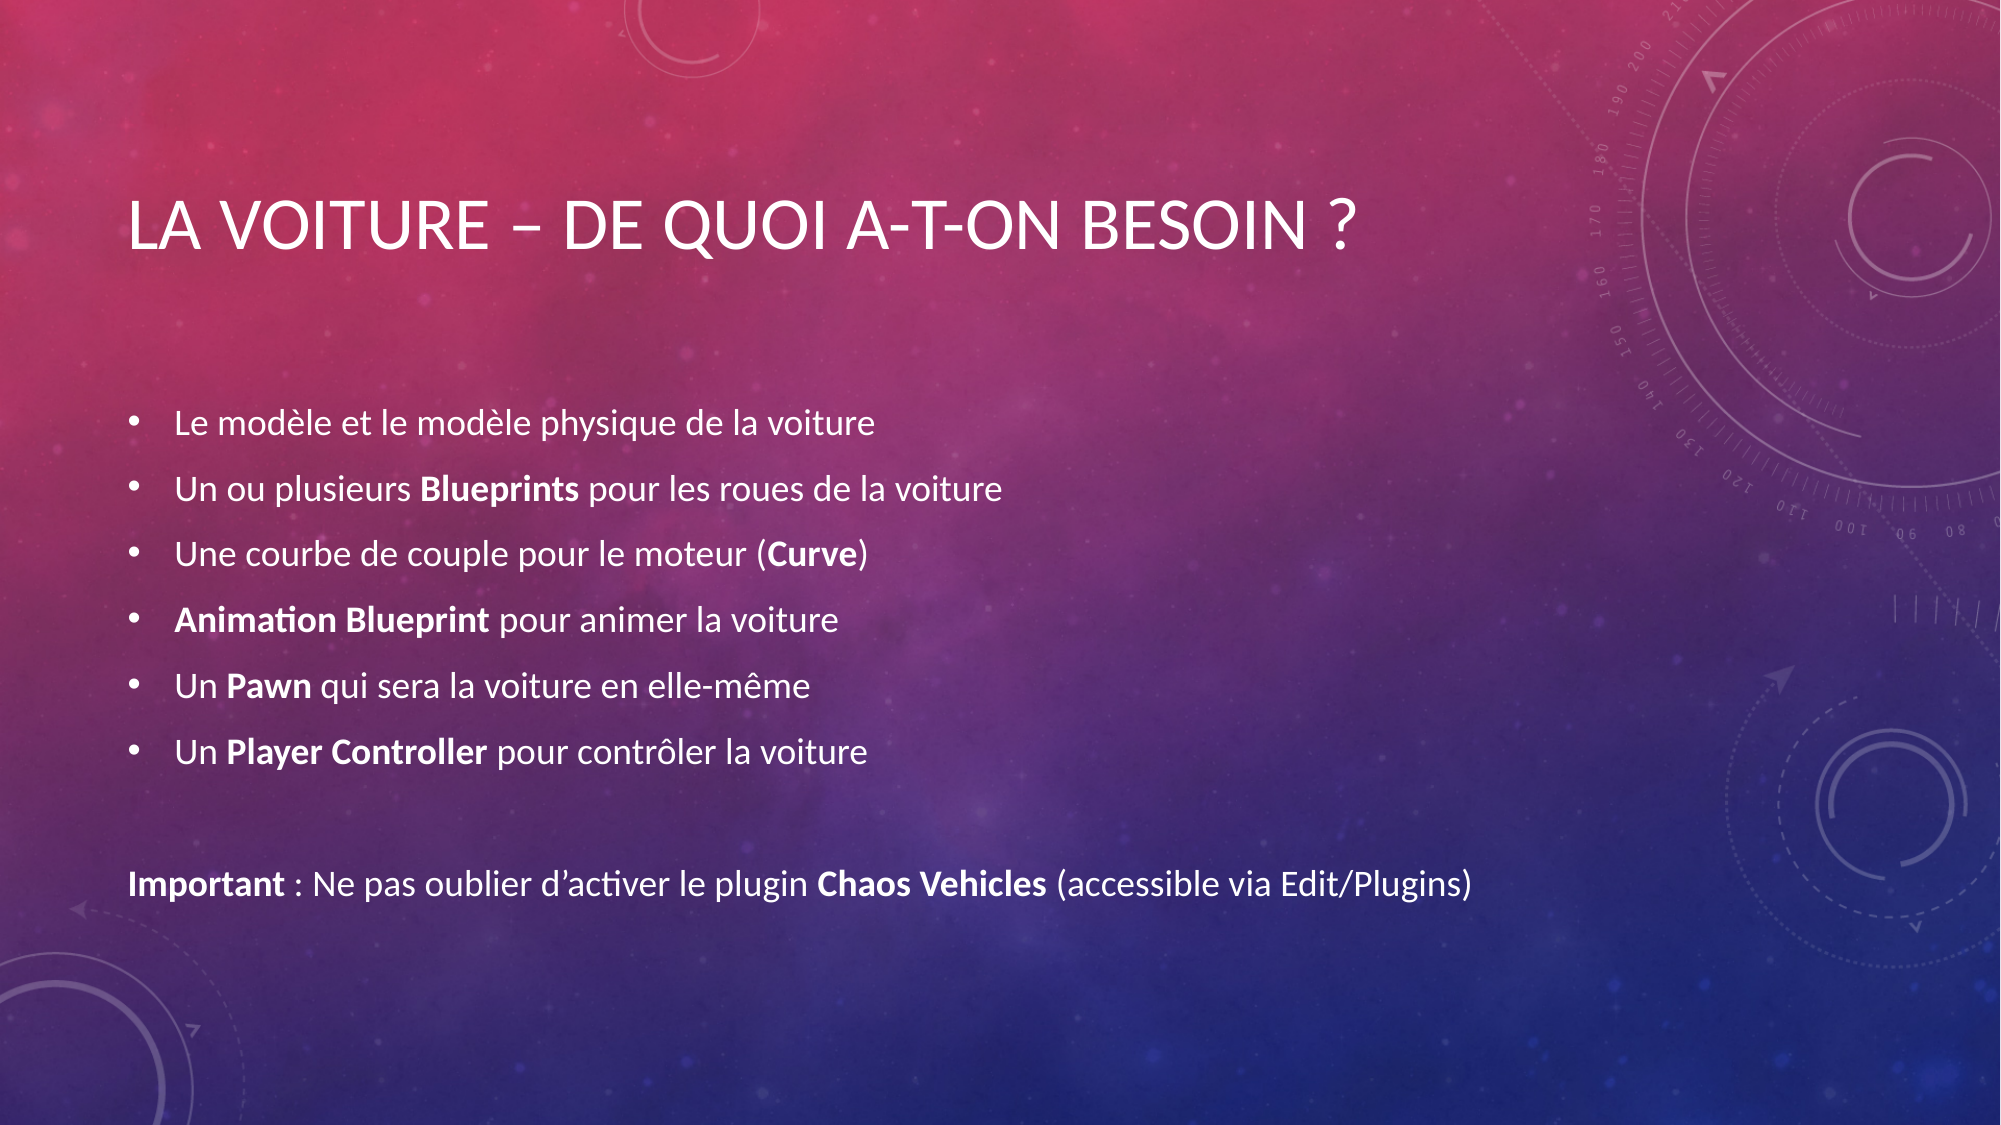

# La voiture – De quoi a-t-on besoin ?
Le modèle et le modèle physique de la voiture
Un ou plusieurs Blueprints pour les roues de la voiture
Une courbe de couple pour le moteur (Curve)
Animation Blueprint pour animer la voiture
Un Pawn qui sera la voiture en elle-même
Un Player Controller pour contrôler la voiture

Important : Ne pas oublier d’activer le plugin Chaos Vehicles (accessible via Edit/Plugins)